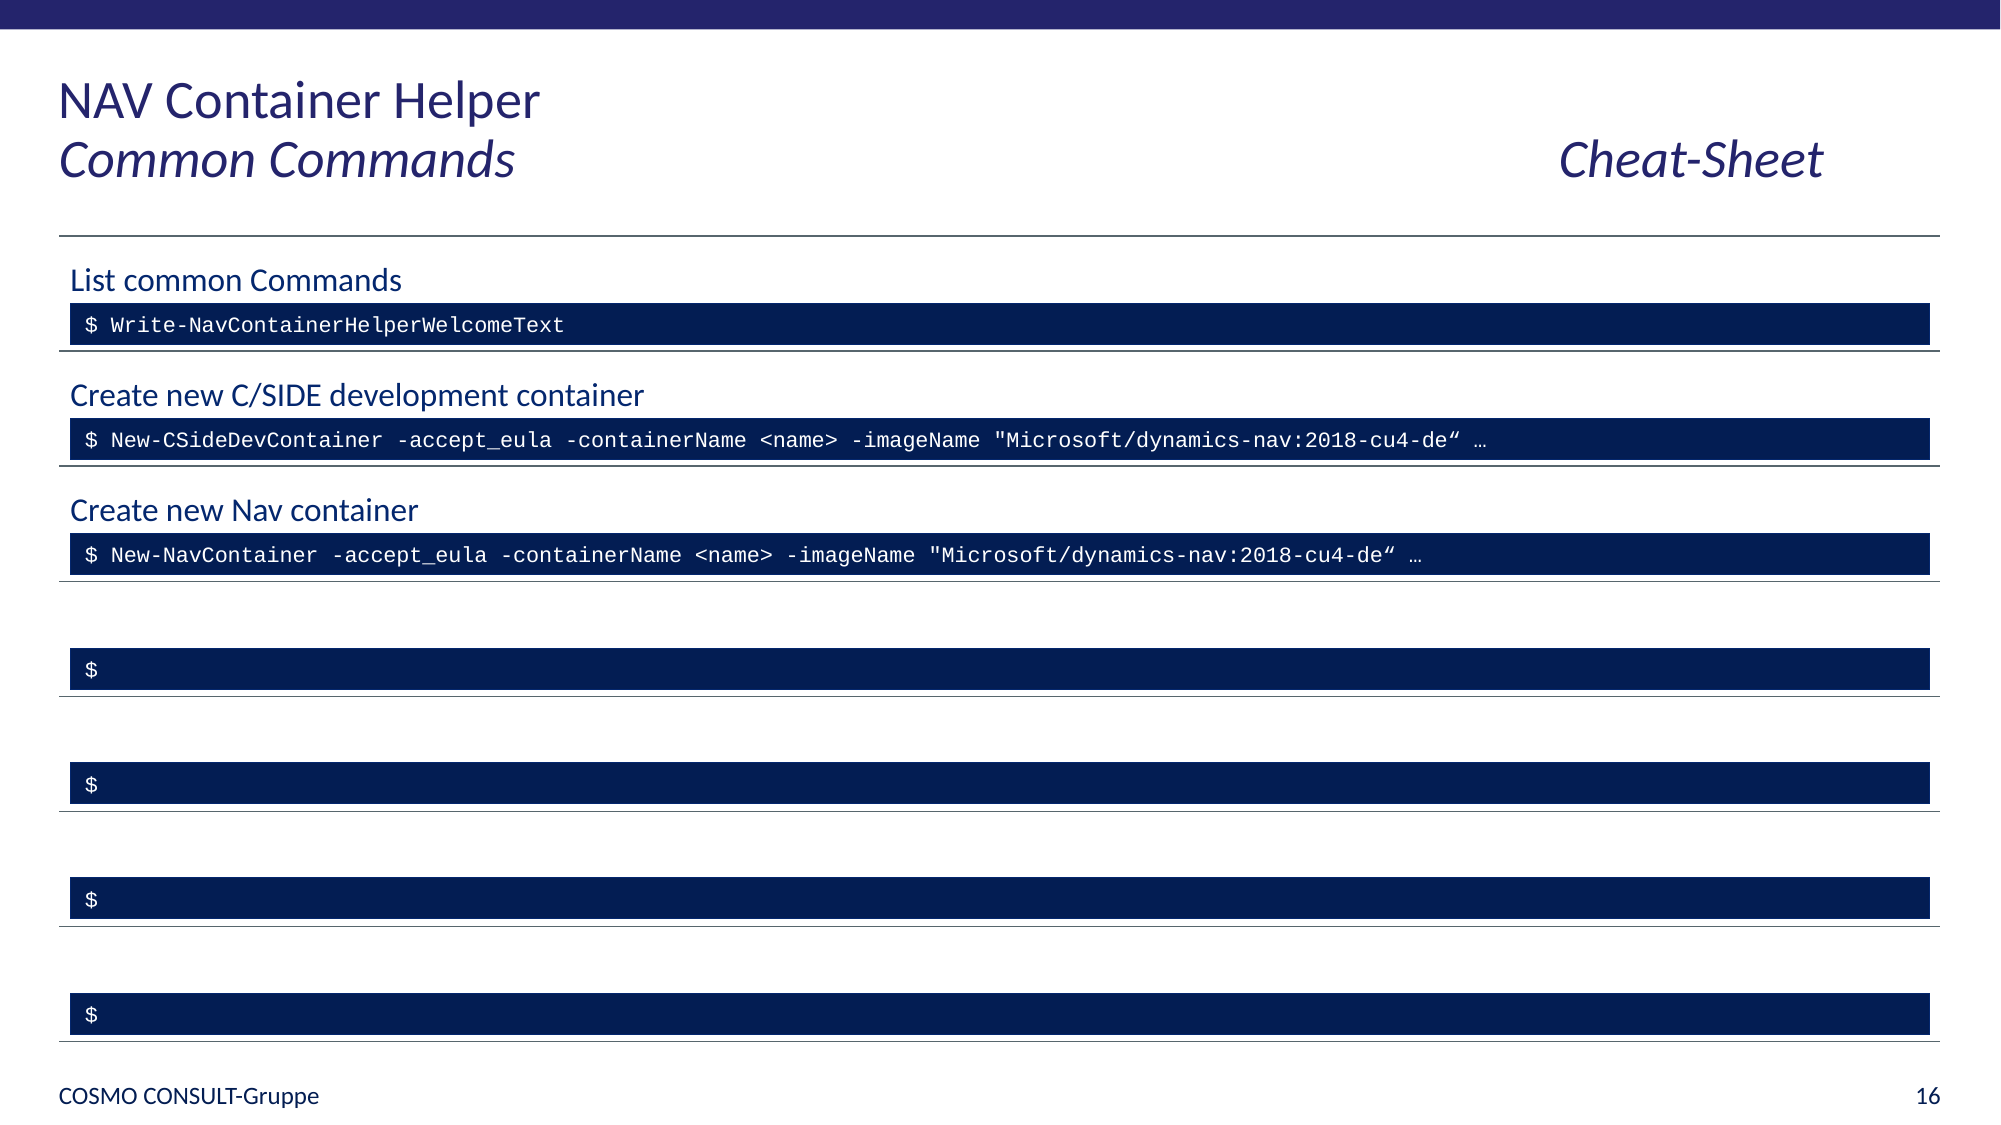

# NAV Container Helper Common Commands							Cheat-Sheet
List common Commands
$ Write-NavContainerHelperWelcomeText
Create new C/SIDE development container
$ New-CSideDevContainer -accept_eula -containerName <name> -imageName "Microsoft/dynamics-nav:2018-cu4-de“ …
Create new Nav container
$ New-NavContainer -accept_eula -containerName <name> -imageName "Microsoft/dynamics-nav:2018-cu4-de“ …

$

$

$

$